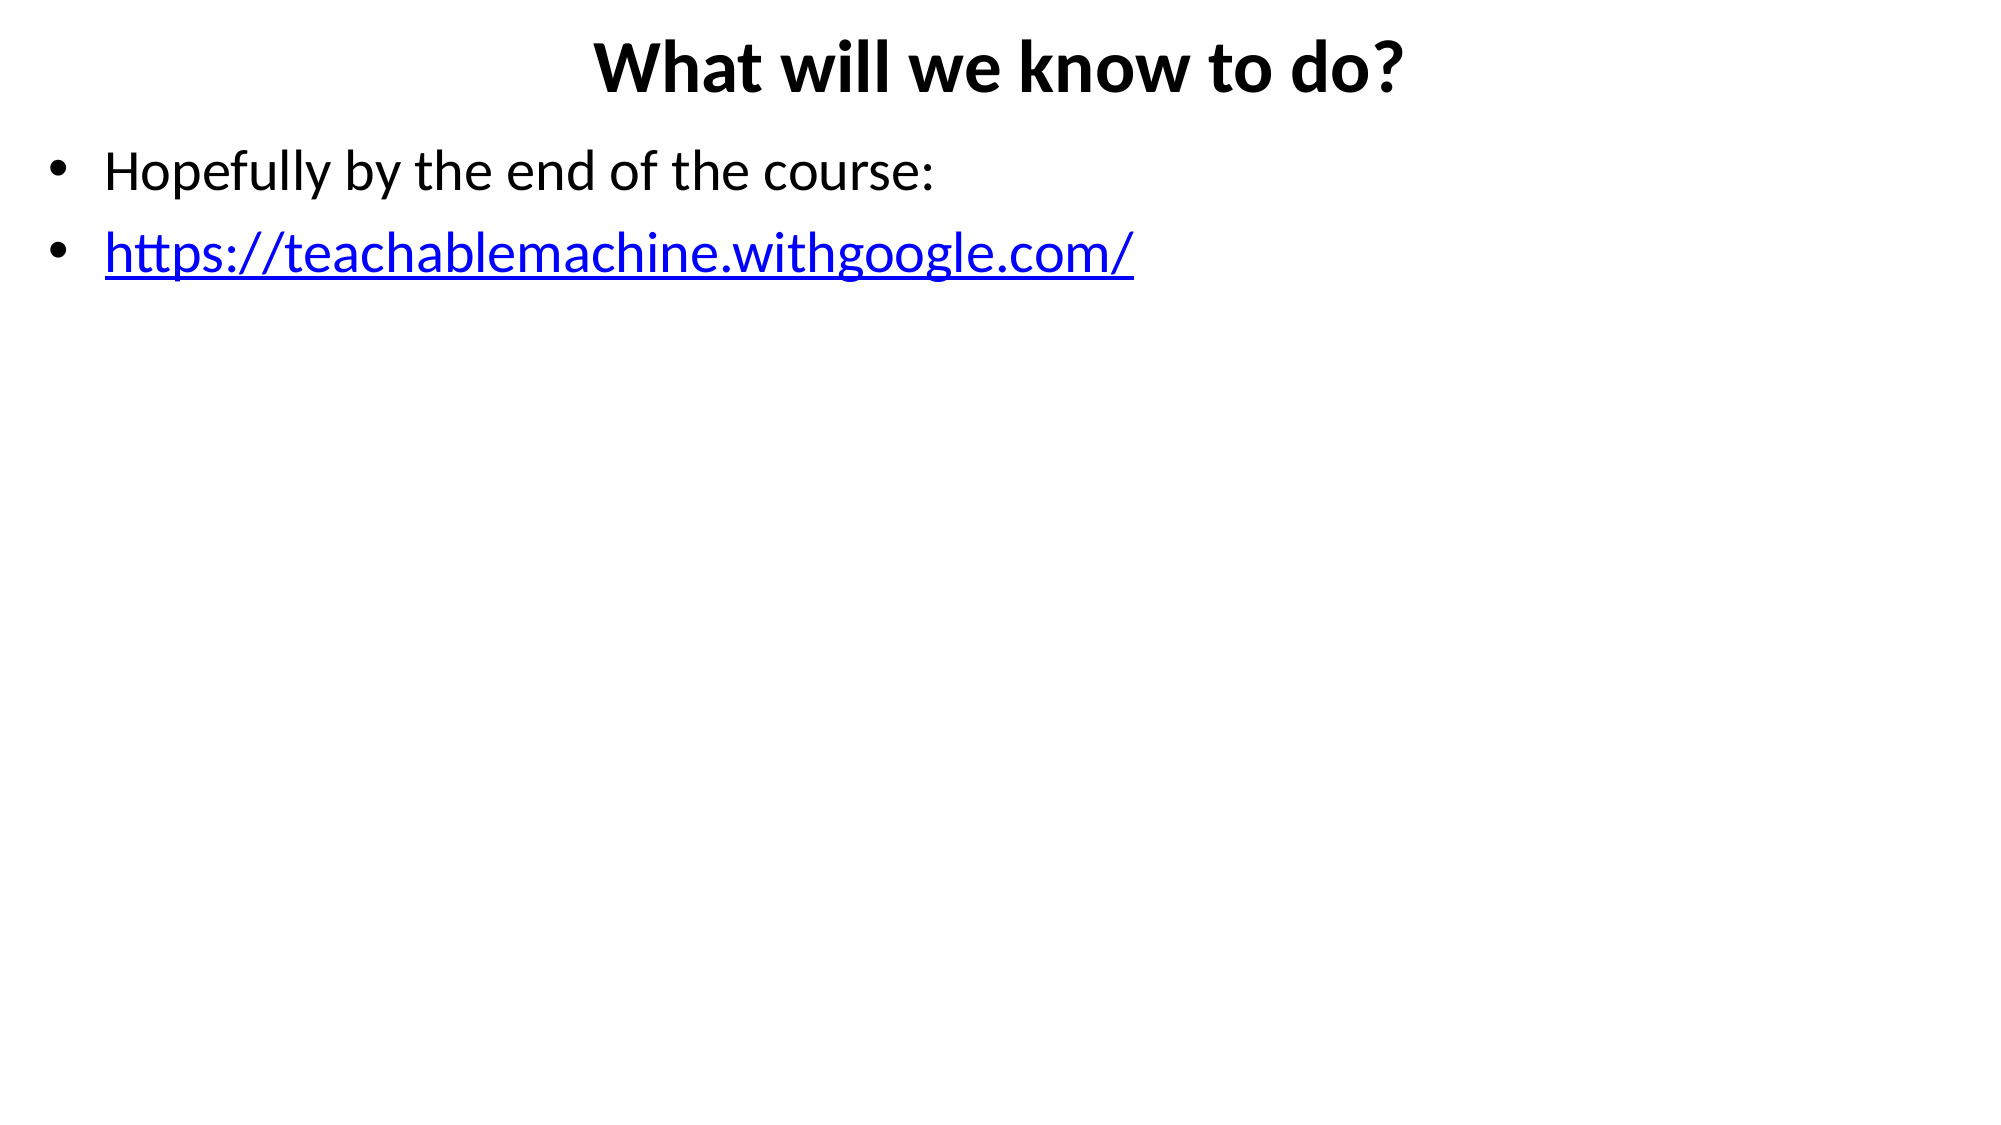

# What will we know to do?
Hopefully by the end of the course:
https://teachablemachine.withgoogle.com/